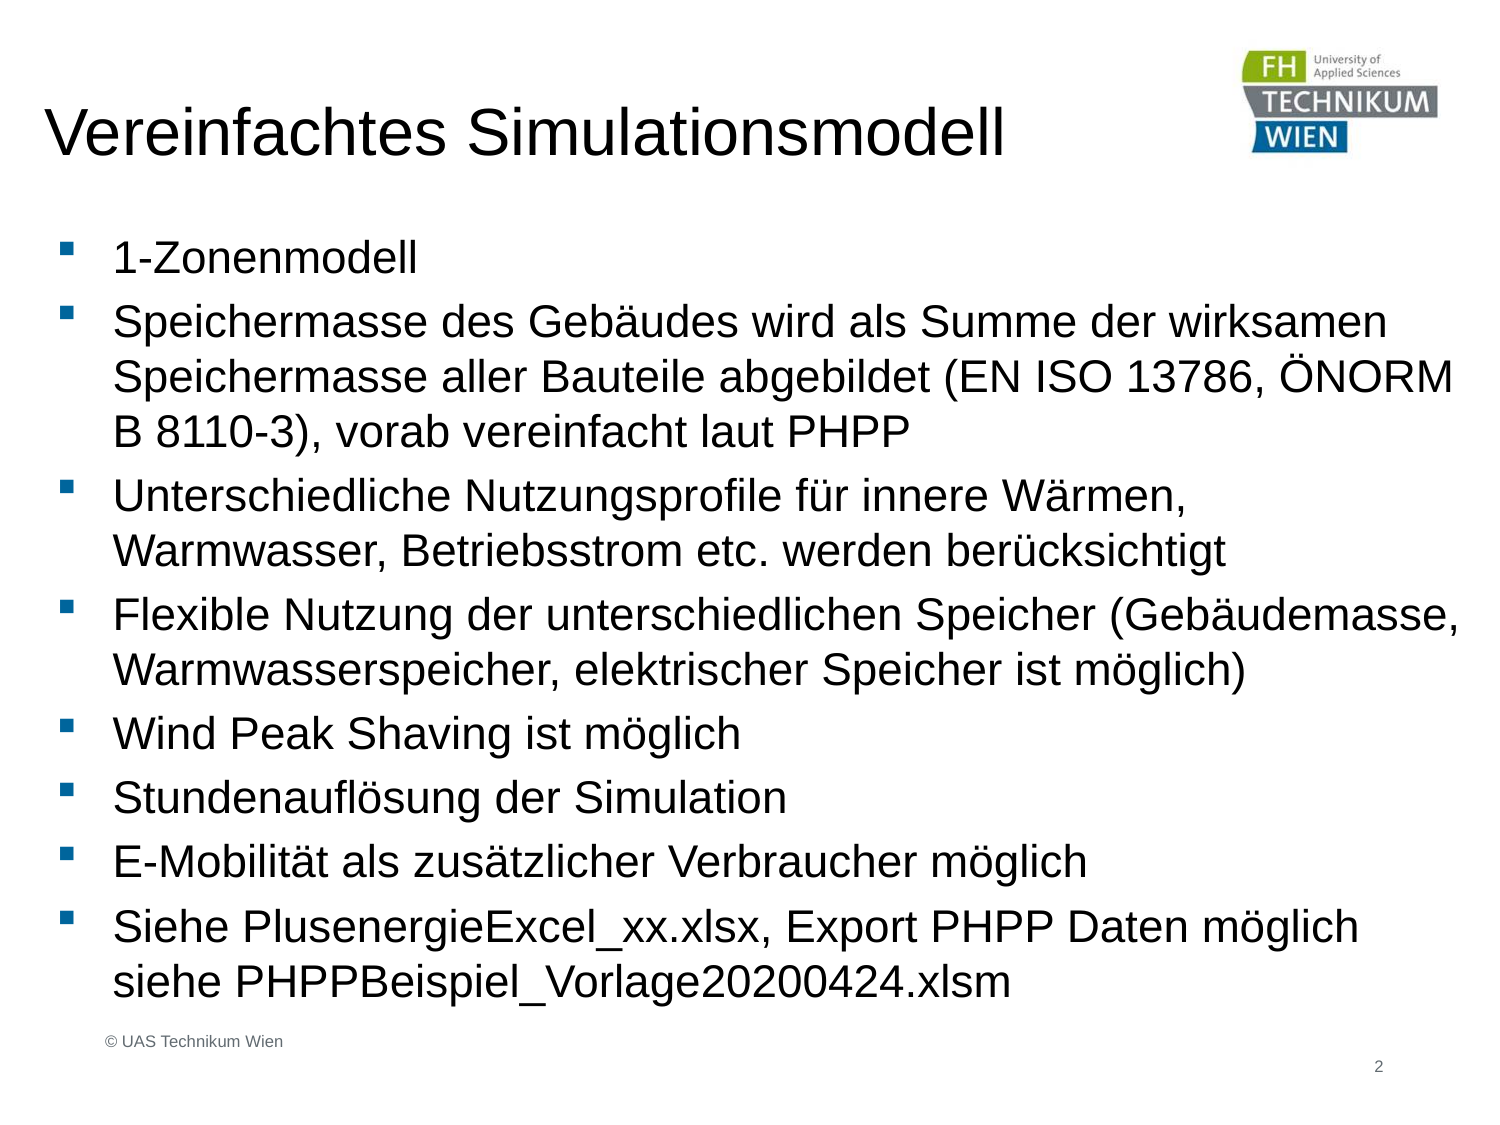

# Vereinfachtes Simulationsmodell
1-Zonenmodell
Speichermasse des Gebäudes wird als Summe der wirksamen Speichermasse aller Bauteile abgebildet (EN ISO 13786, ÖNORM B 8110-3), vorab vereinfacht laut PHPP
Unterschiedliche Nutzungsprofile für innere Wärmen, Warmwasser, Betriebsstrom etc. werden berücksichtigt
Flexible Nutzung der unterschiedlichen Speicher (Gebäudemasse, Warmwasserspeicher, elektrischer Speicher ist möglich)
Wind Peak Shaving ist möglich
Stundenauflösung der Simulation
E-Mobilität als zusätzlicher Verbraucher möglich
Siehe PlusenergieExcel_xx.xlsx, Export PHPP Daten möglich siehe PHPPBeispiel_Vorlage20200424.xlsm

 © UAS Technikum Wien

2